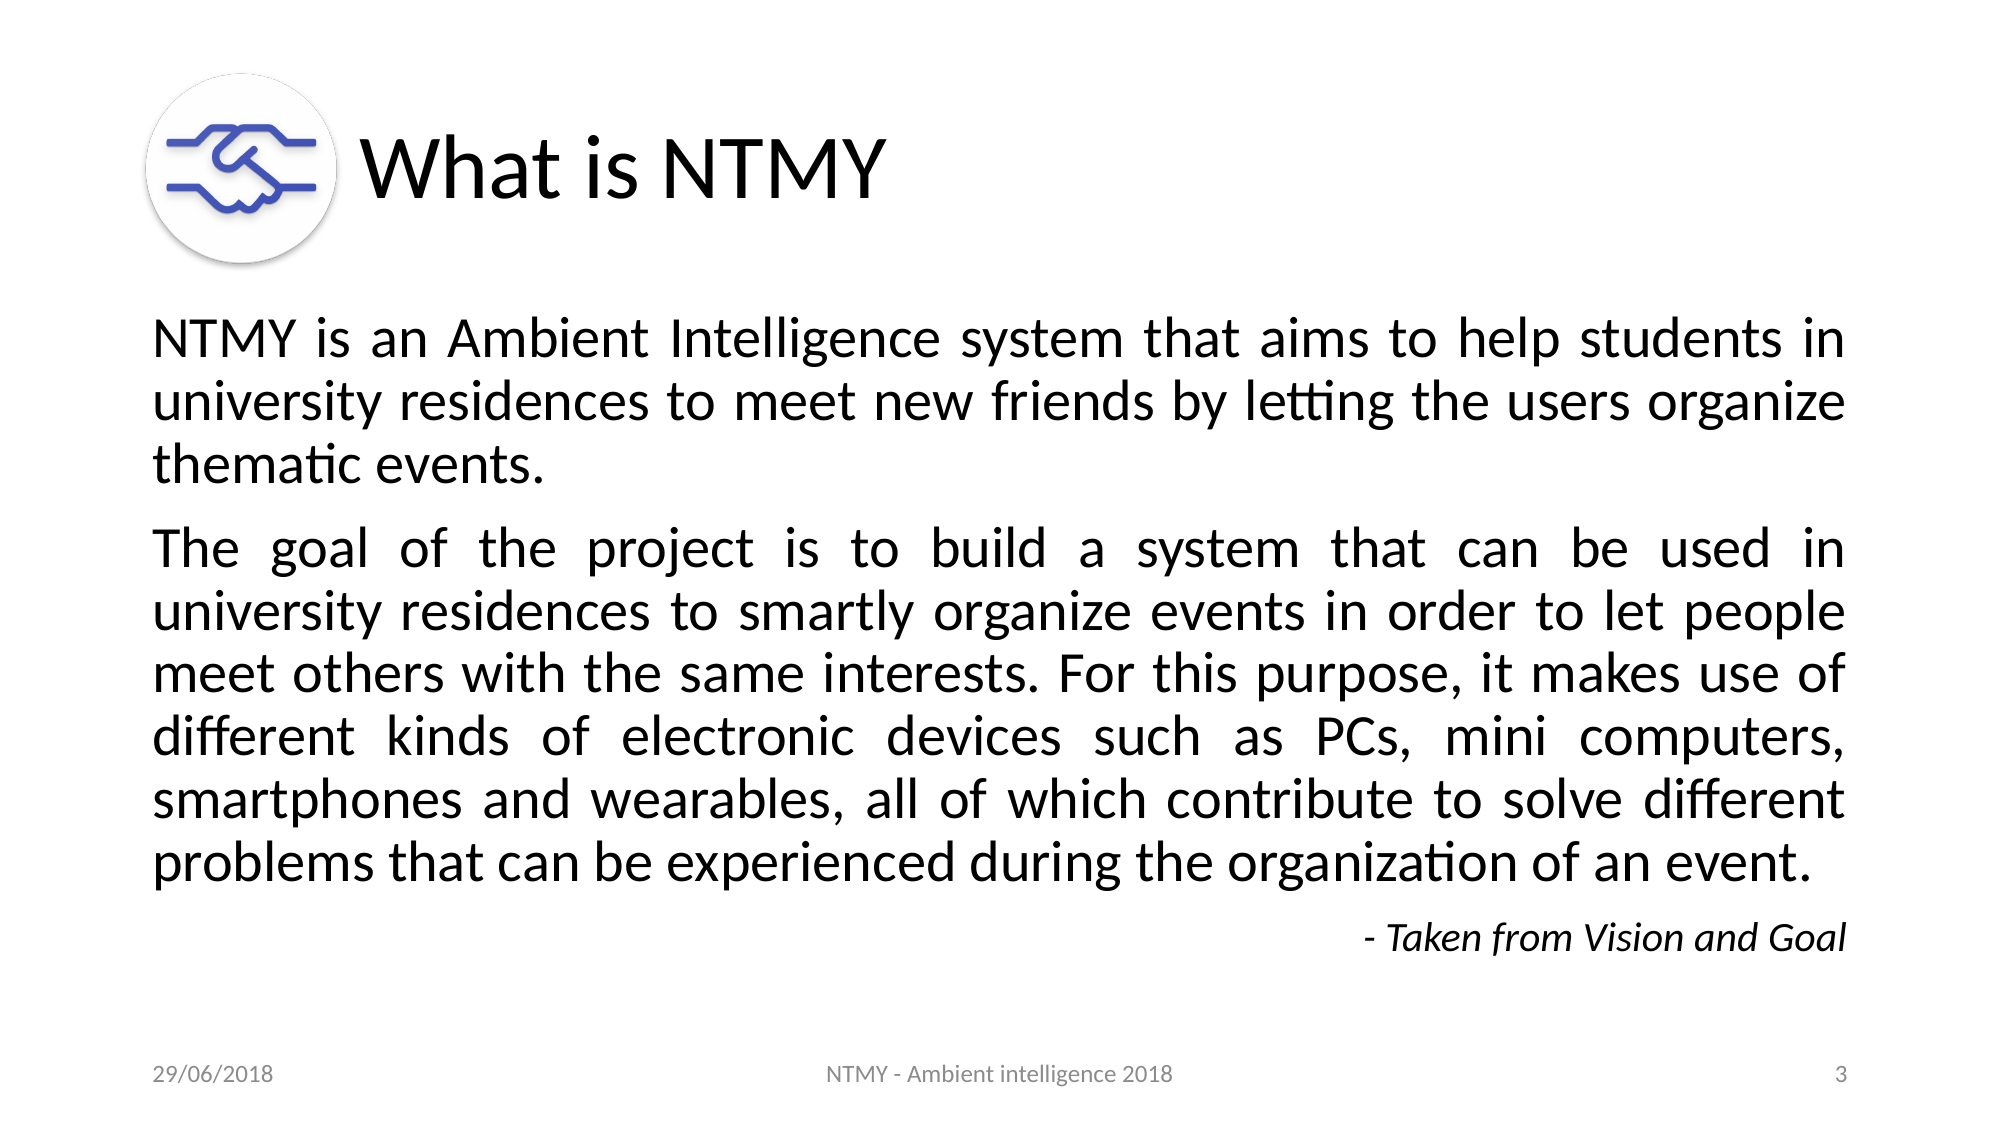

# What is NTMY
NTMY is an Ambient Intelligence system that aims to help students in university residences to meet new friends by letting the users organize thematic events.
The goal of the project is to build a system that can be used in university residences to smartly organize events in order to let people meet others with the same interests. For this purpose, it makes use of different kinds of electronic devices such as PCs, mini computers, smartphones and wearables, all of which contribute to solve different problems that can be experienced during the organization of an event.
- Taken from Vision and Goal
29/06/2018
NTMY - Ambient intelligence 2018
3